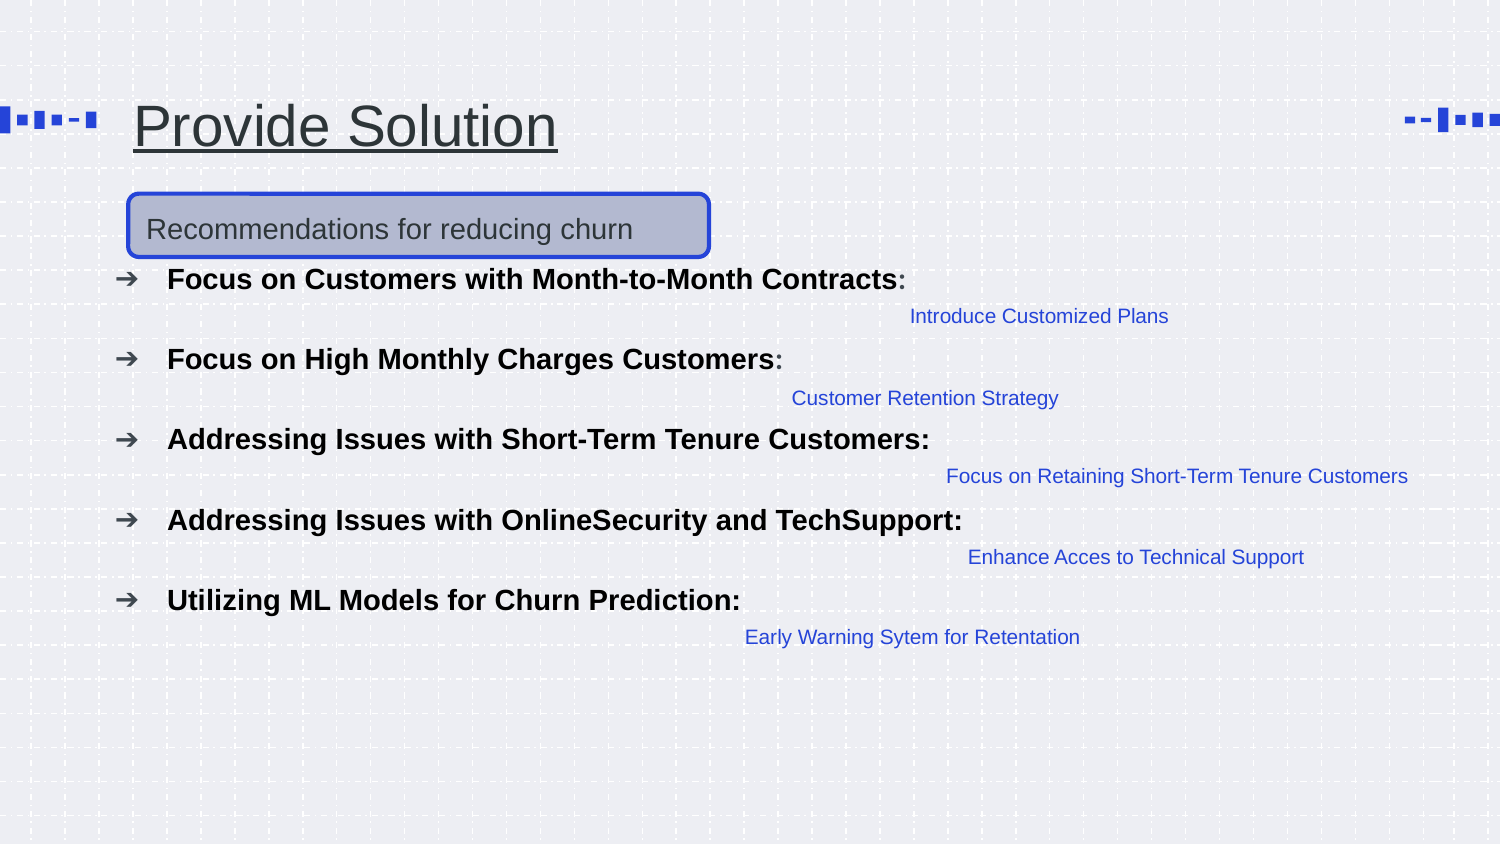

# Provide Solution
Recommendations for reducing churn

Focus on Customers with Month-to-Month Contracts:

Focus on High Monthly Charges Customers:

Addressing Issues with Short-Term Tenure Customers:

Addressing Issues with OnlineSecurity and TechSupport:

Utilizing ML Models for Churn Prediction:
Introduce Customized Plans
Customer Retention Strategy
Focus on Retaining Short-Term Tenure Customers
Enhance Acces to Technical Support
Early Warning Sytem for Retentation